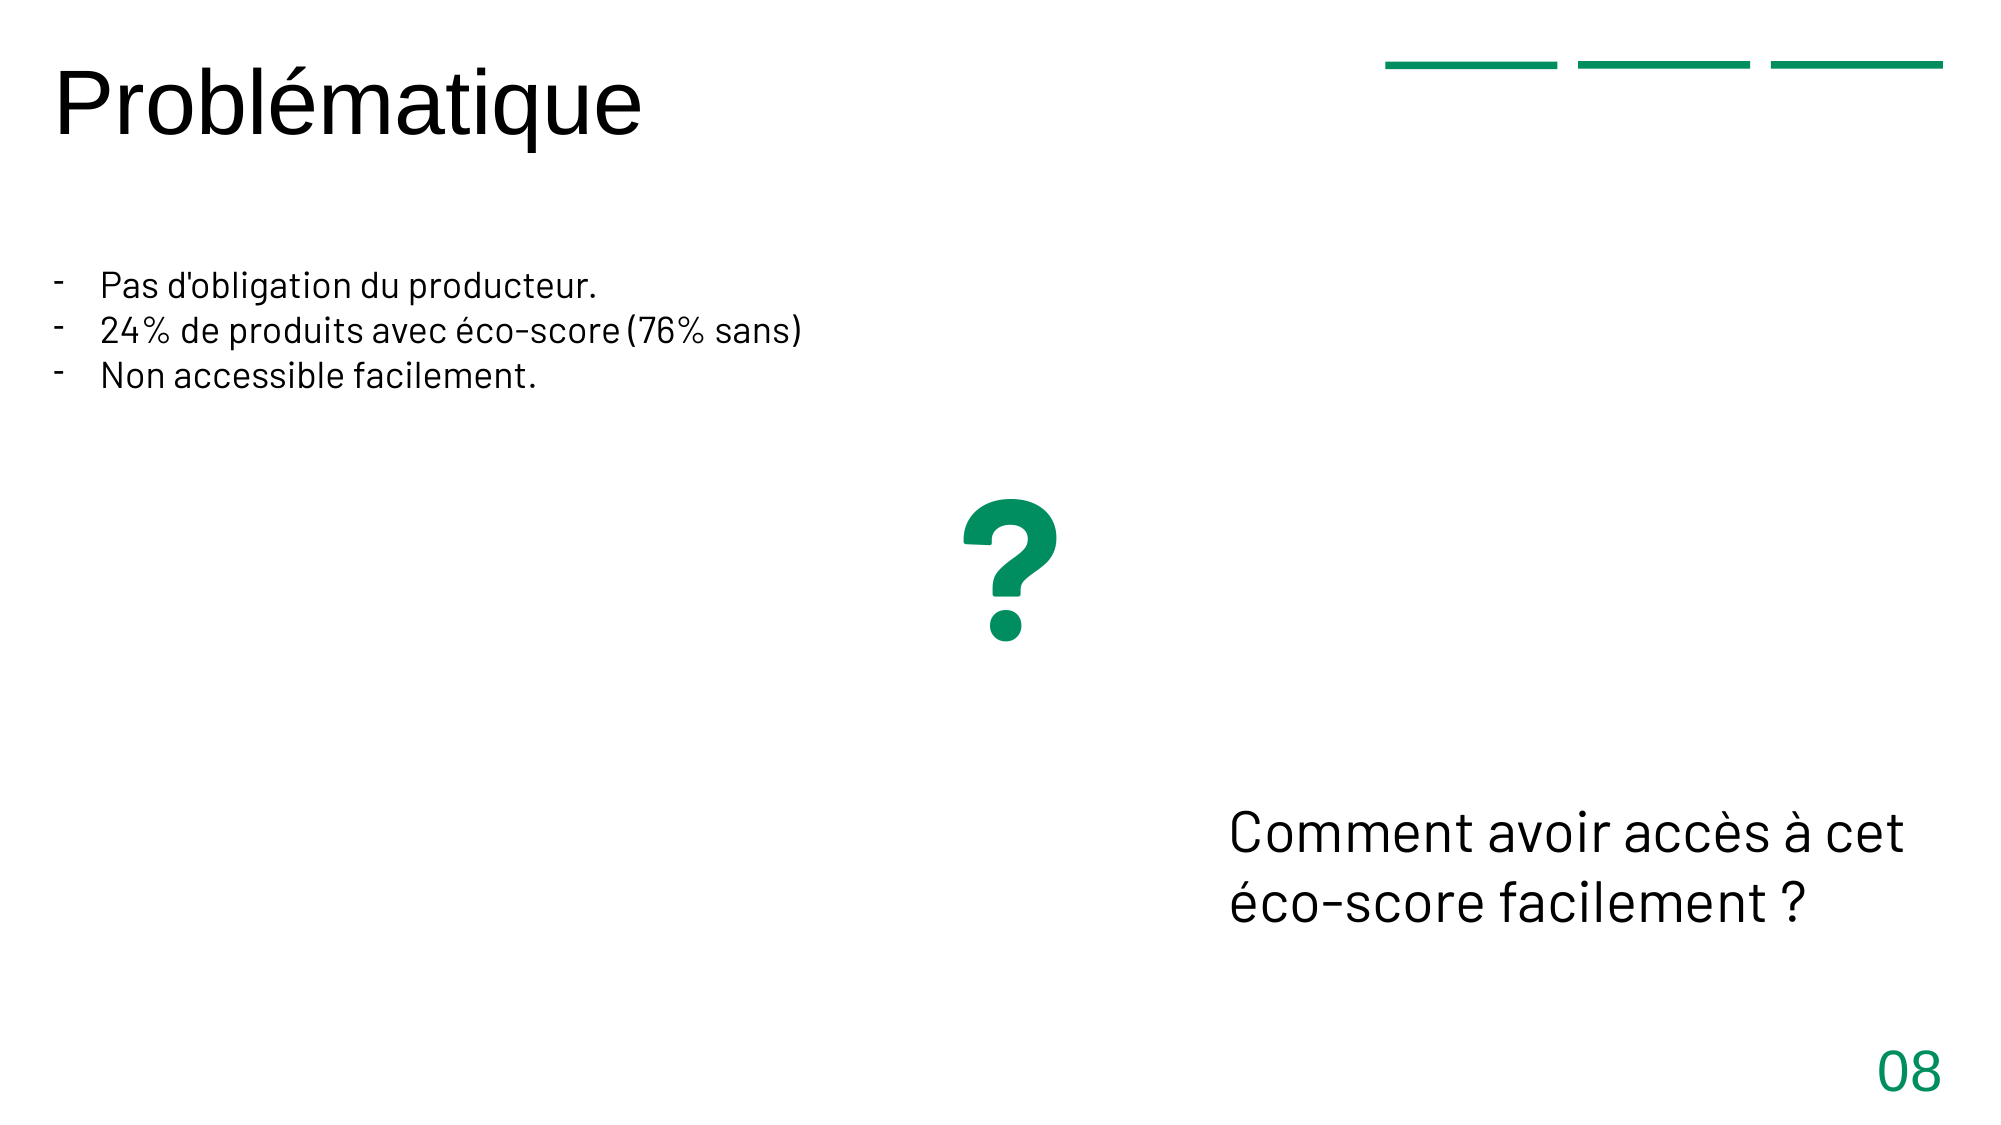

# Problématique
Pas d'obligation du producteur.
24% de produits avec éco-score (76% sans)
Non accessible facilement.

?

Comment avoir accès à cet éco-score facilement ?
08